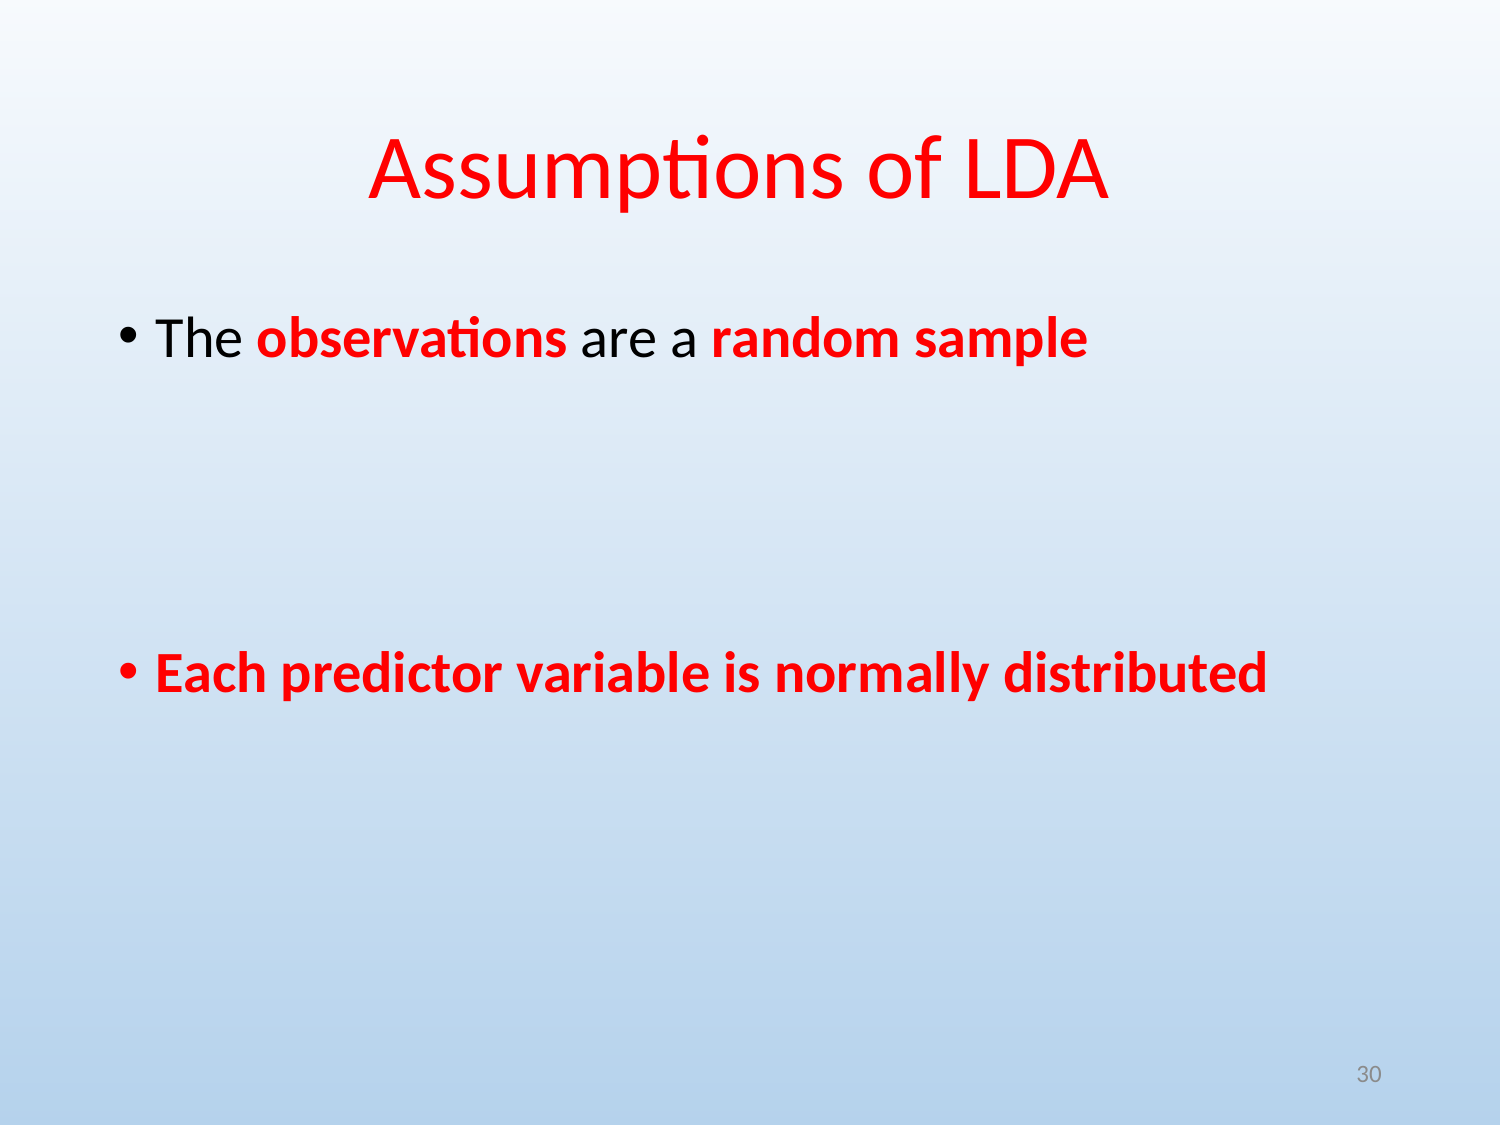

# Assumptions of LDA
The observations are a random sample

Each predictor variable is normally distributed
30